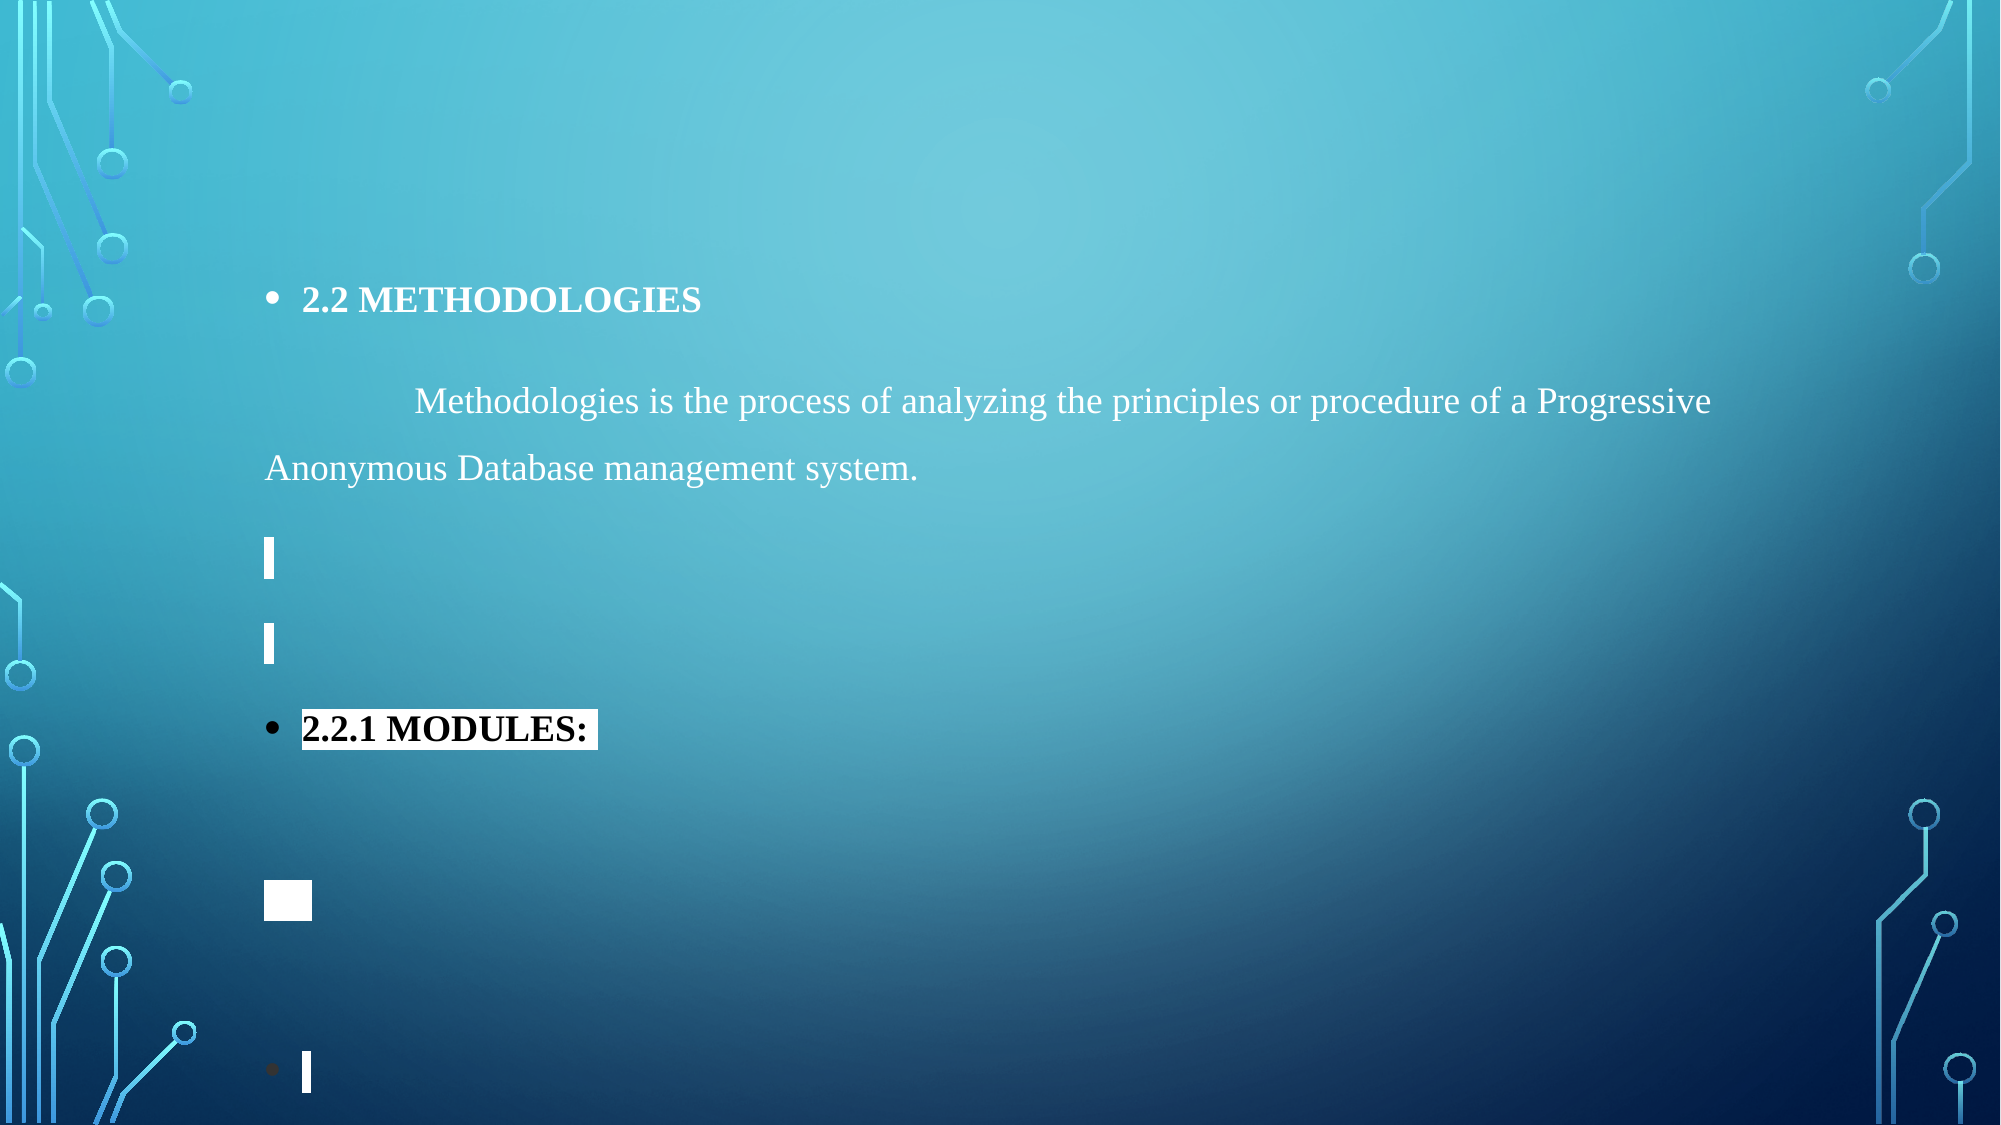

2.2 METHODOLOGIES
	Methodologies is the process of analyzing the principles or procedure of a Progressive Anonymous Database management system.

2.2.1 MODULES: